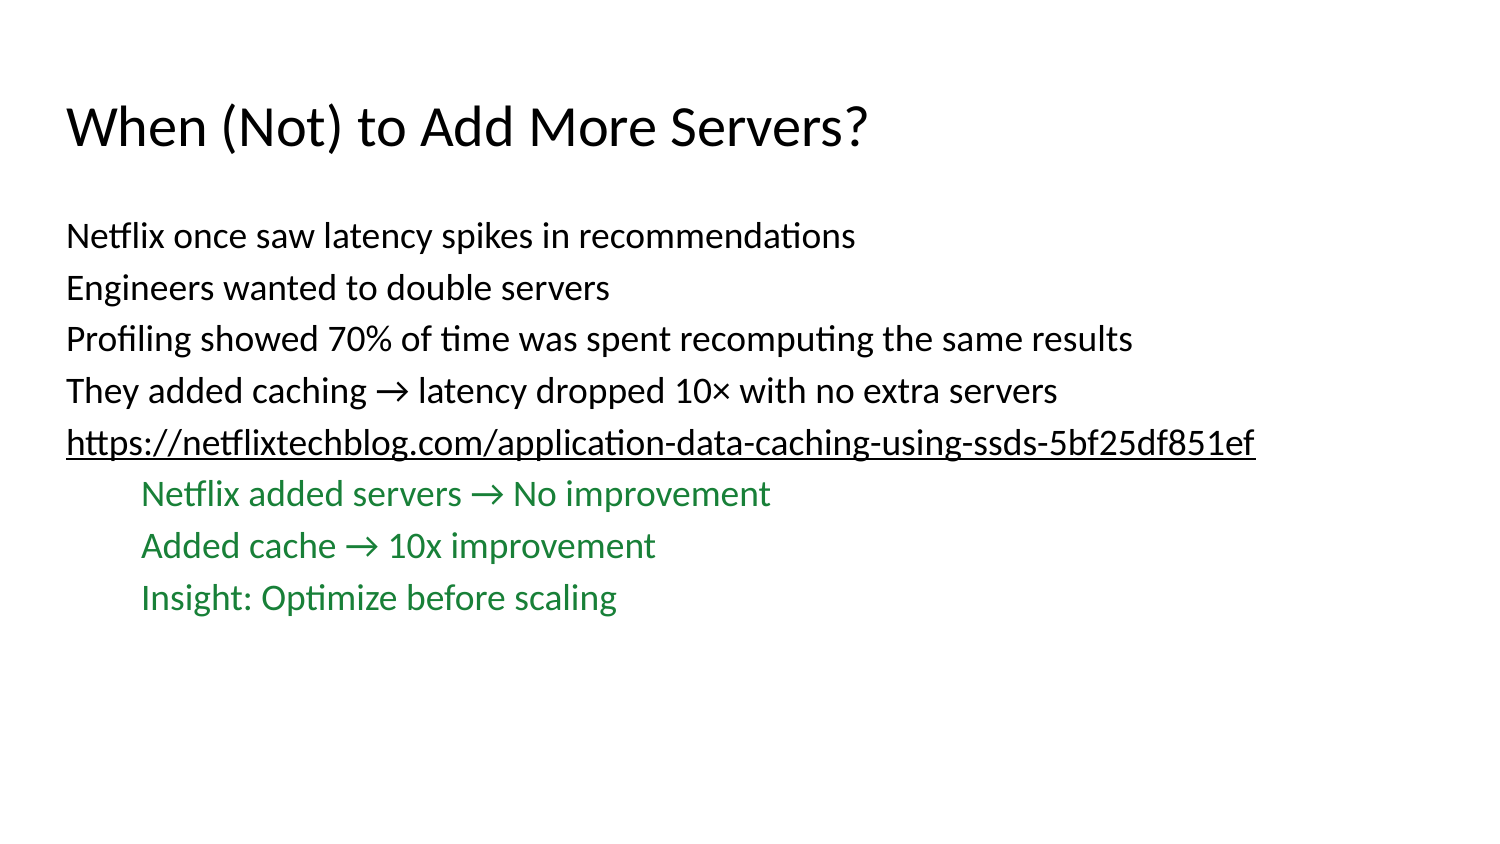

# When (Not) to Add More Servers?
Netflix once saw latency spikes in recommendations
Engineers wanted to double servers
Profiling showed 70% of time was spent recomputing the same results
They added caching → latency dropped 10× with no extra servers
https://netflixtechblog.com/application-data-caching-using-ssds-5bf25df851ef
Netflix added servers → No improvement
Added cache → 10x improvement
Insight: Optimize before scaling